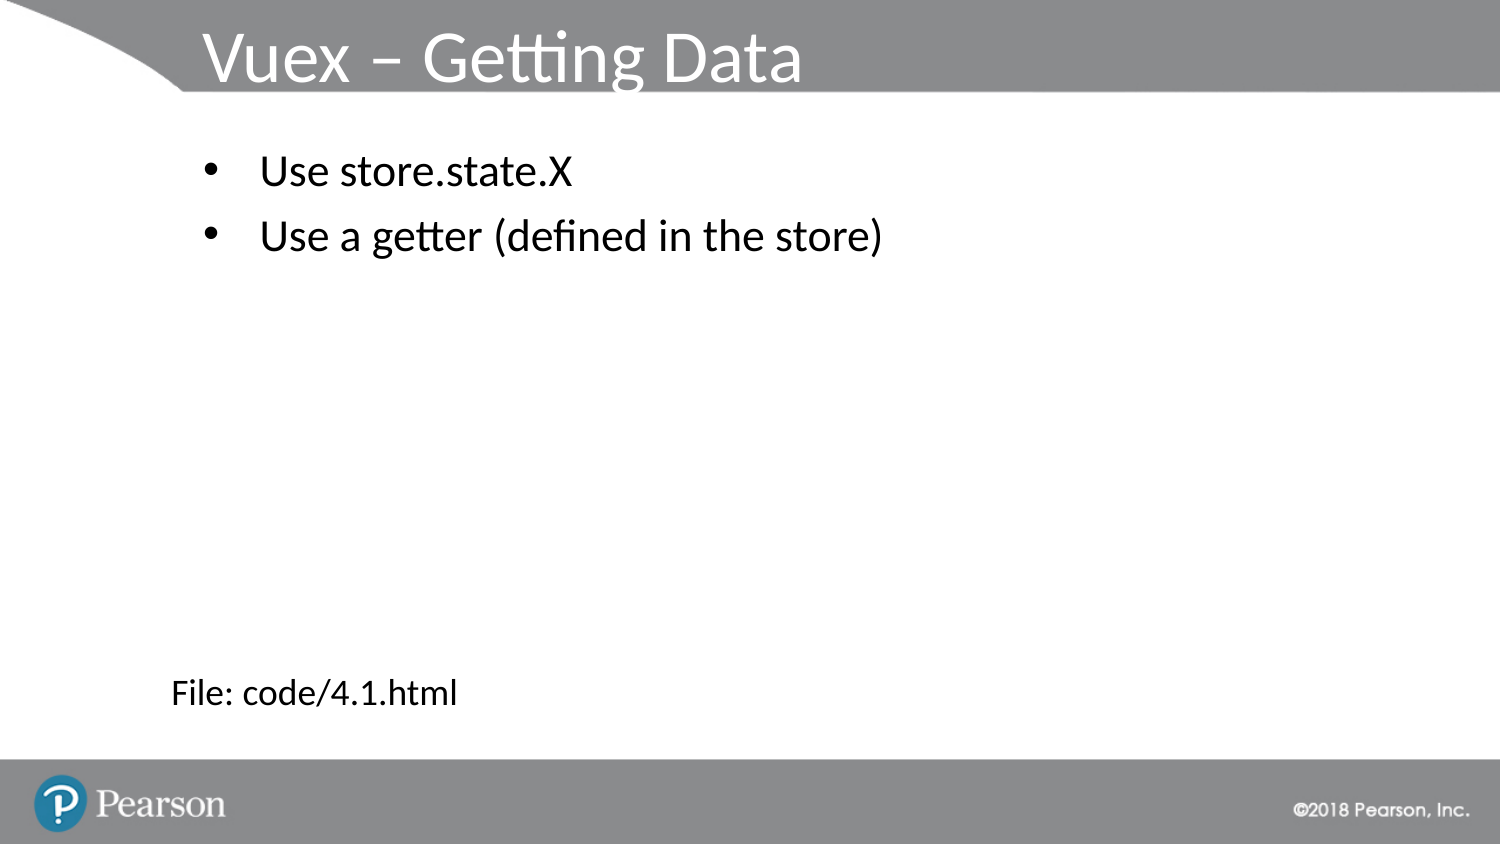

# Vuex – Getting Data
Use store.state.X
Use a getter (defined in the store)
File: code/4.1.html